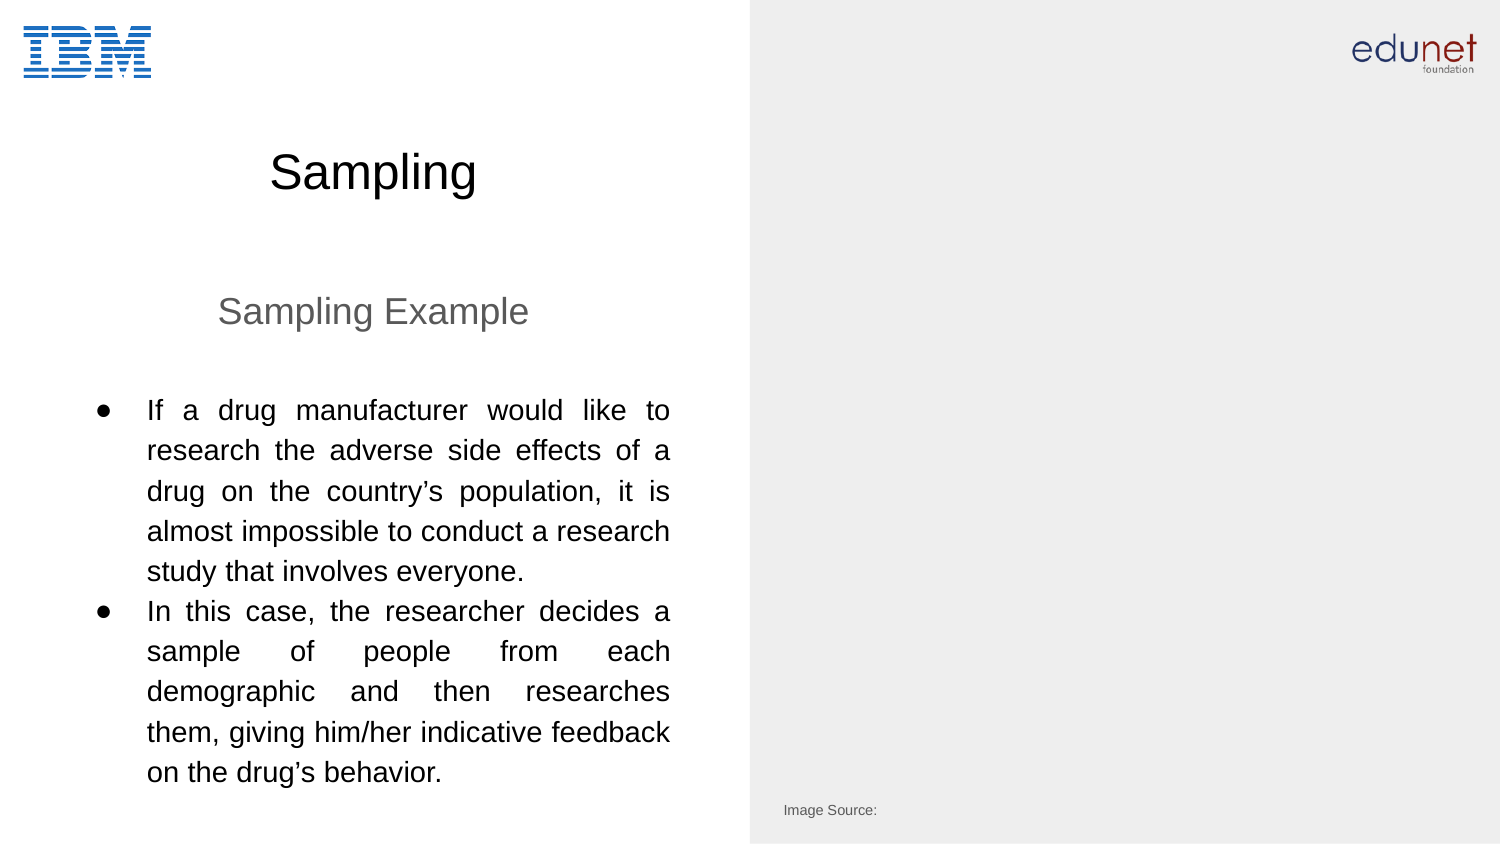

# Sampling
Sampling Example
If a drug manufacturer would like to research the adverse side effects of a drug on the country’s population, it is almost impossible to conduct a research study that involves everyone.
In this case, the researcher decides a sample of people from each demographic and then researches them, giving him/her indicative feedback on the drug’s behavior.
Image Source: